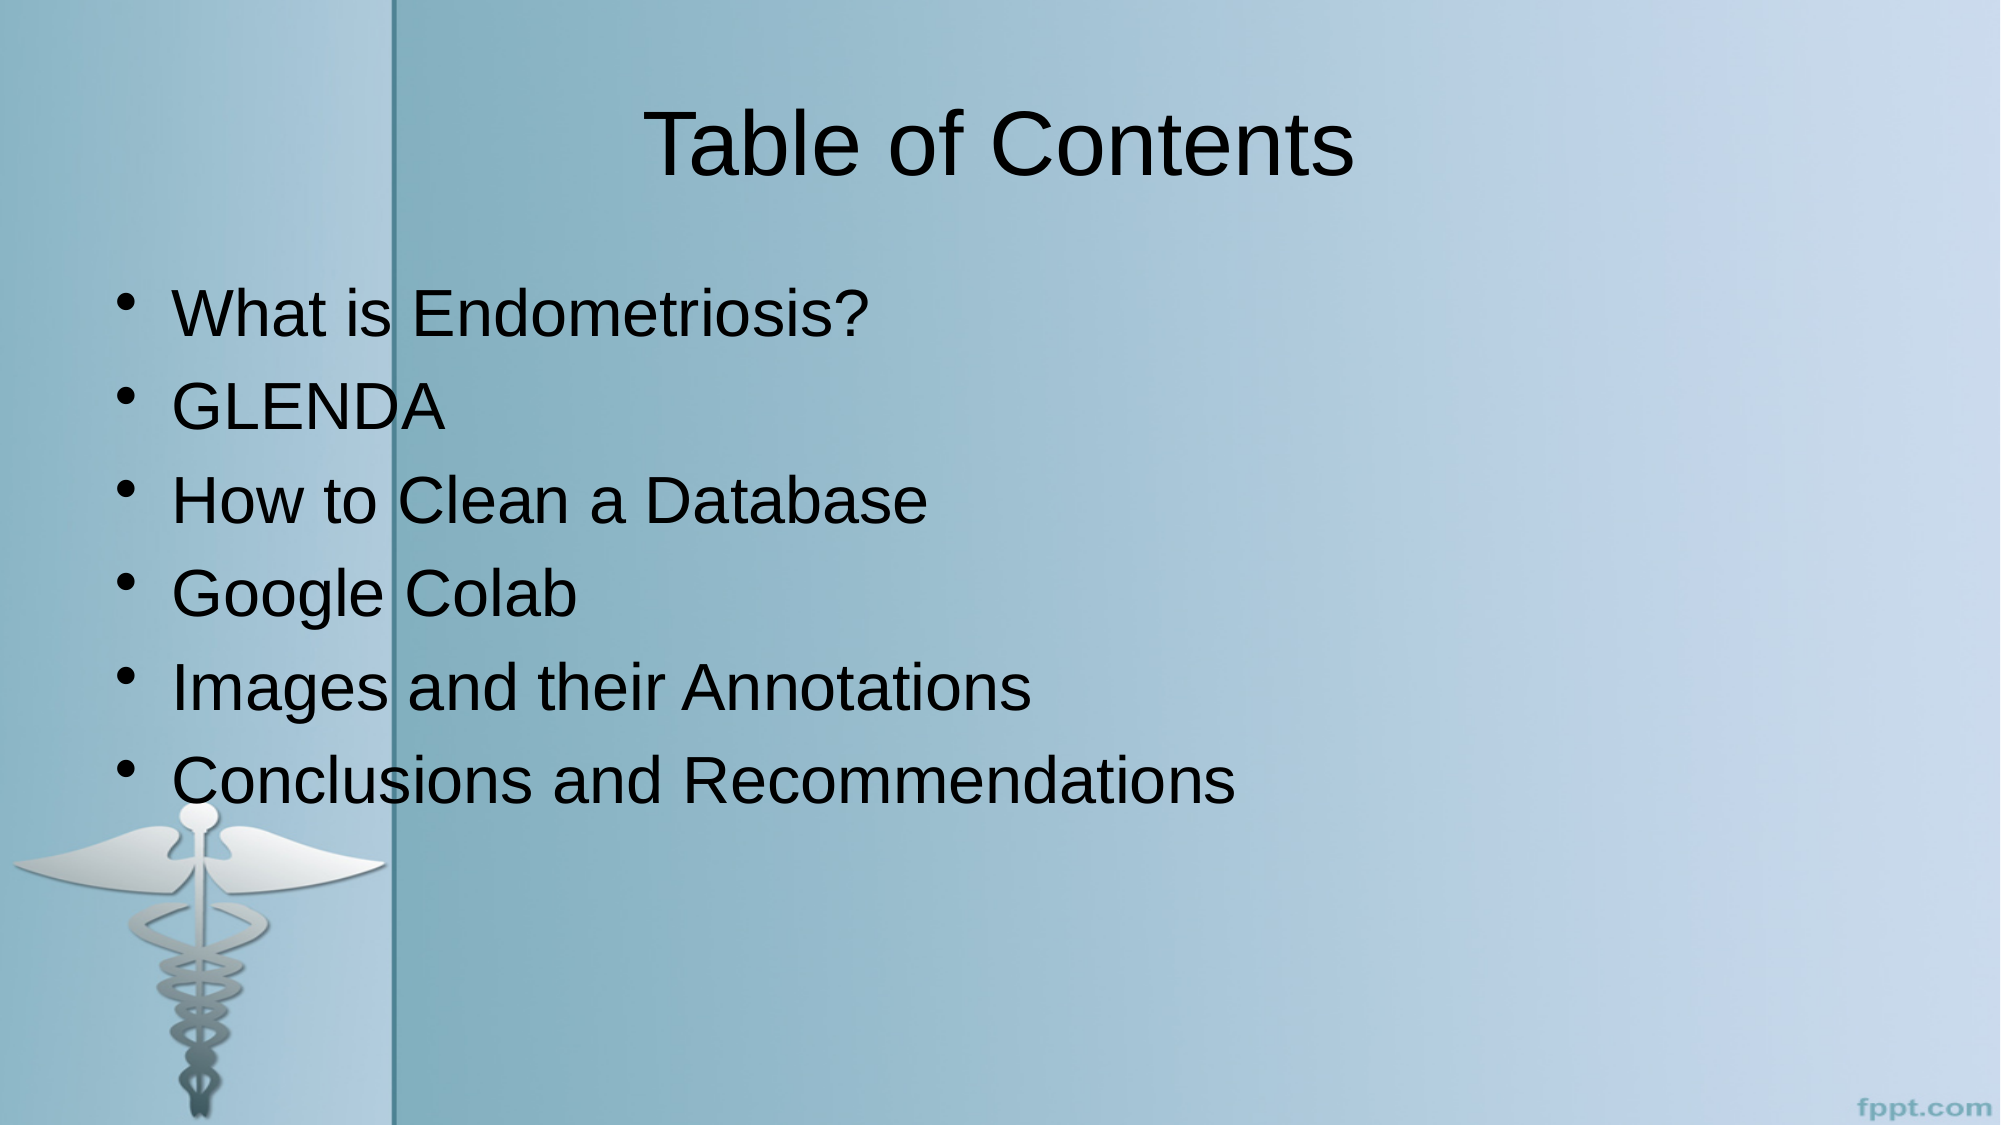

# Table of Contents
What is Endometriosis?
GLENDA
How to Clean a Database
Google Colab
Images and their Annotations
Conclusions and Recommendations